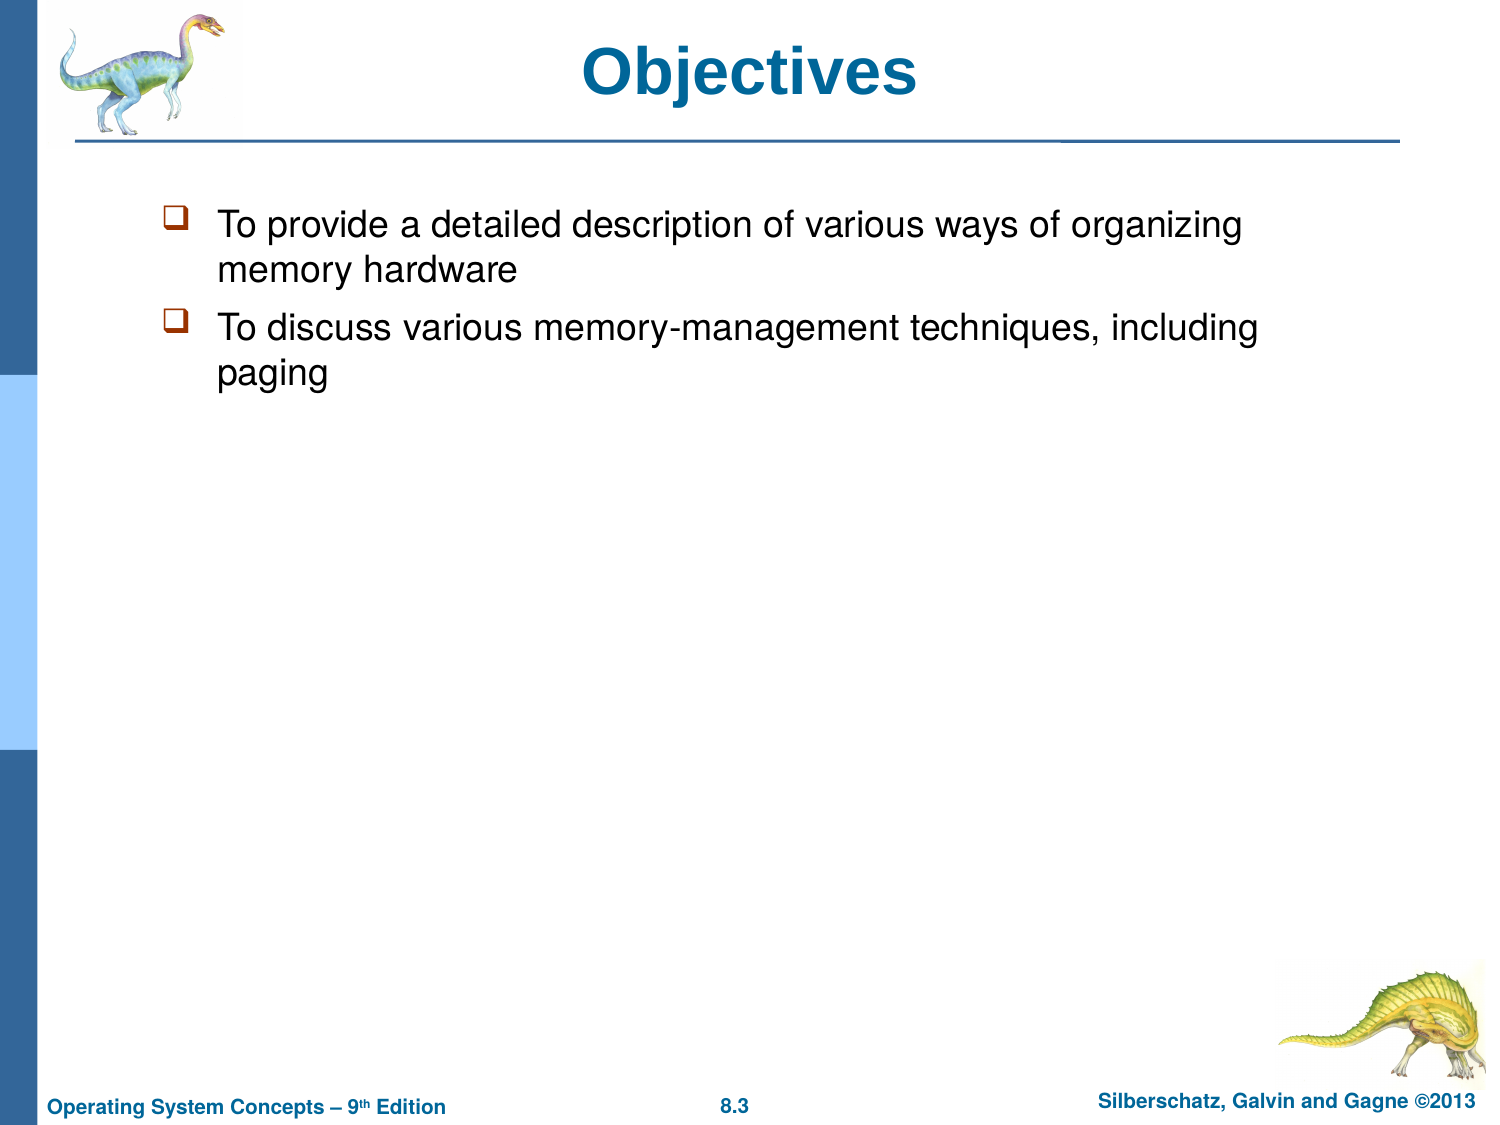

# Objectives
To provide a detailed description of various ways of organizing memory hardware
To discuss various memory-management techniques, including paging